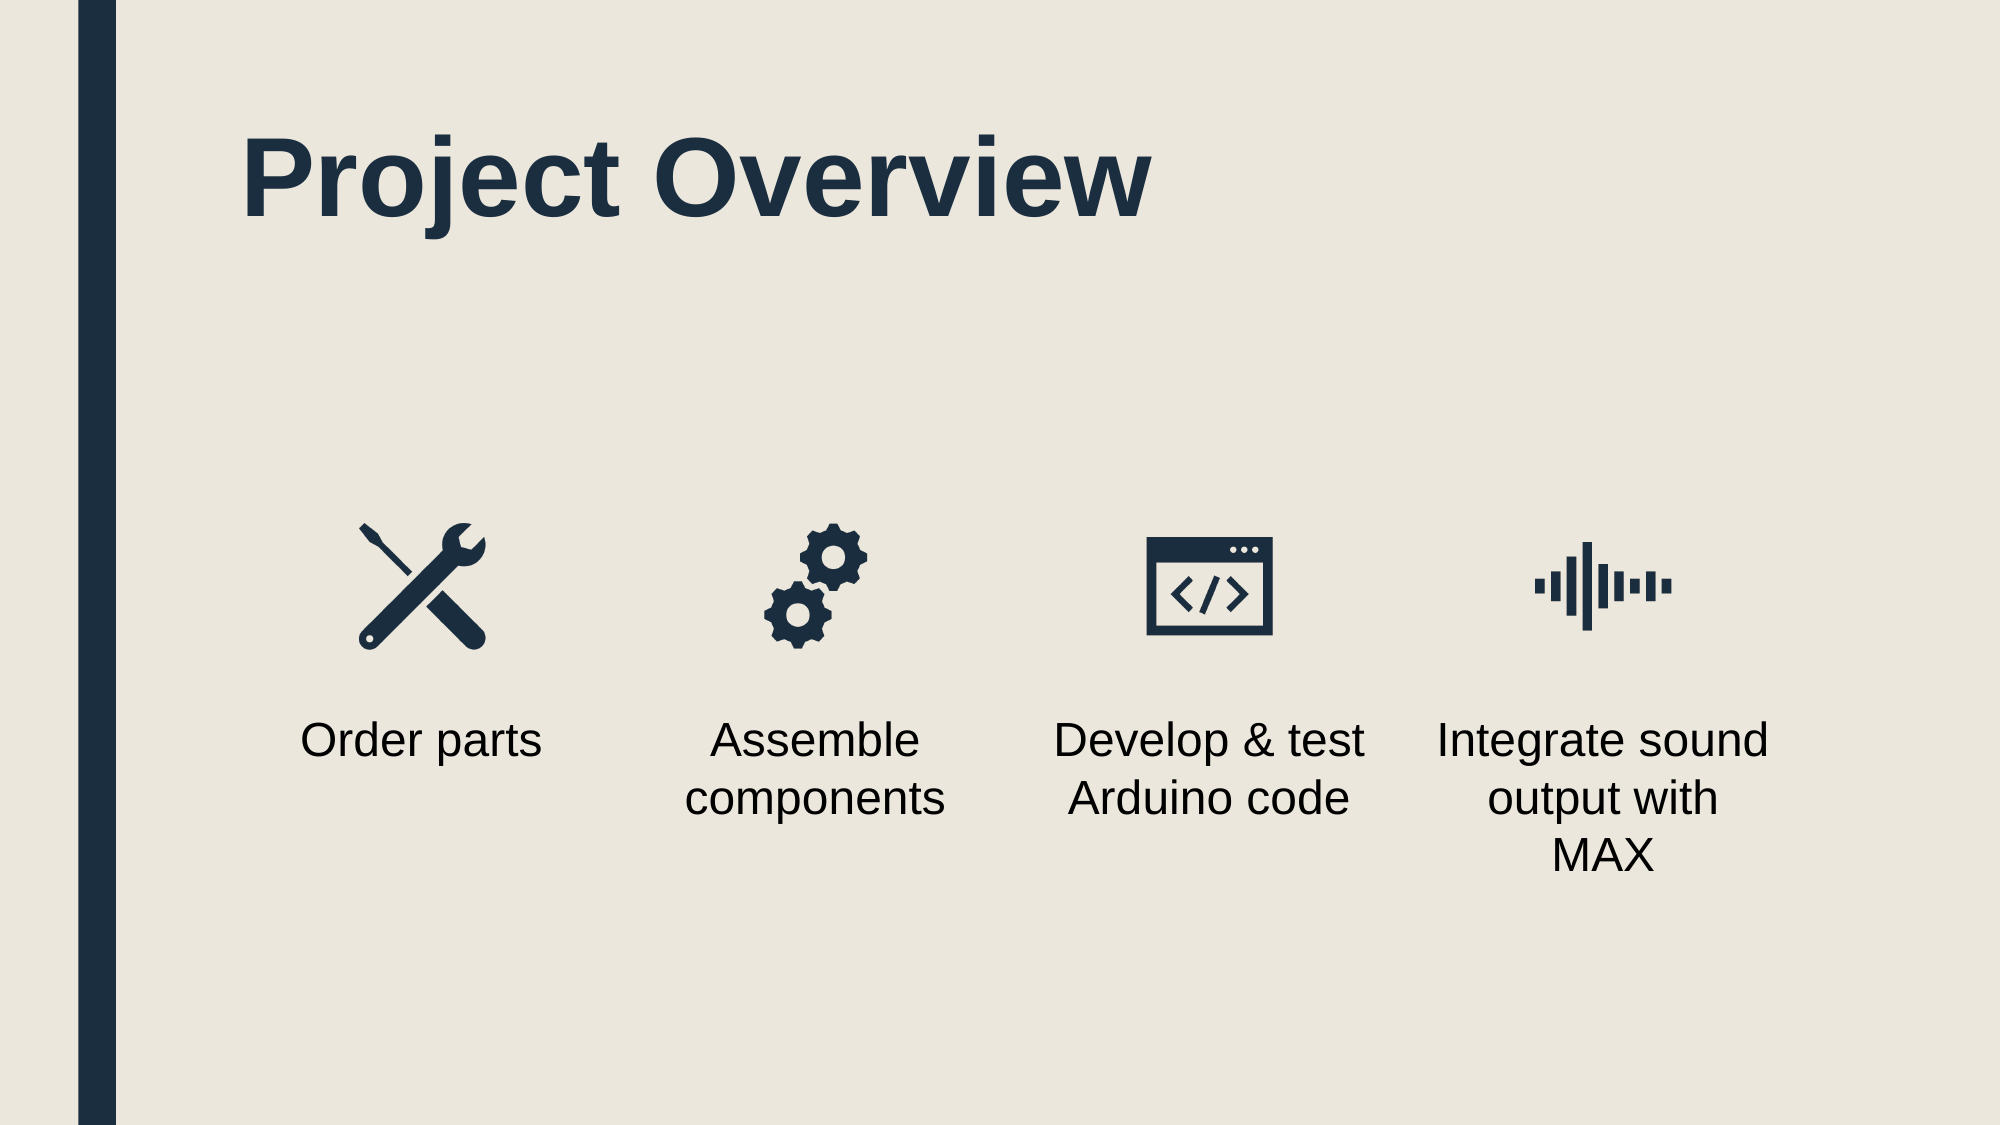

# Project Overview
Order parts
Assemble components
Develop & test Arduino code
Integrate sound output with MAX